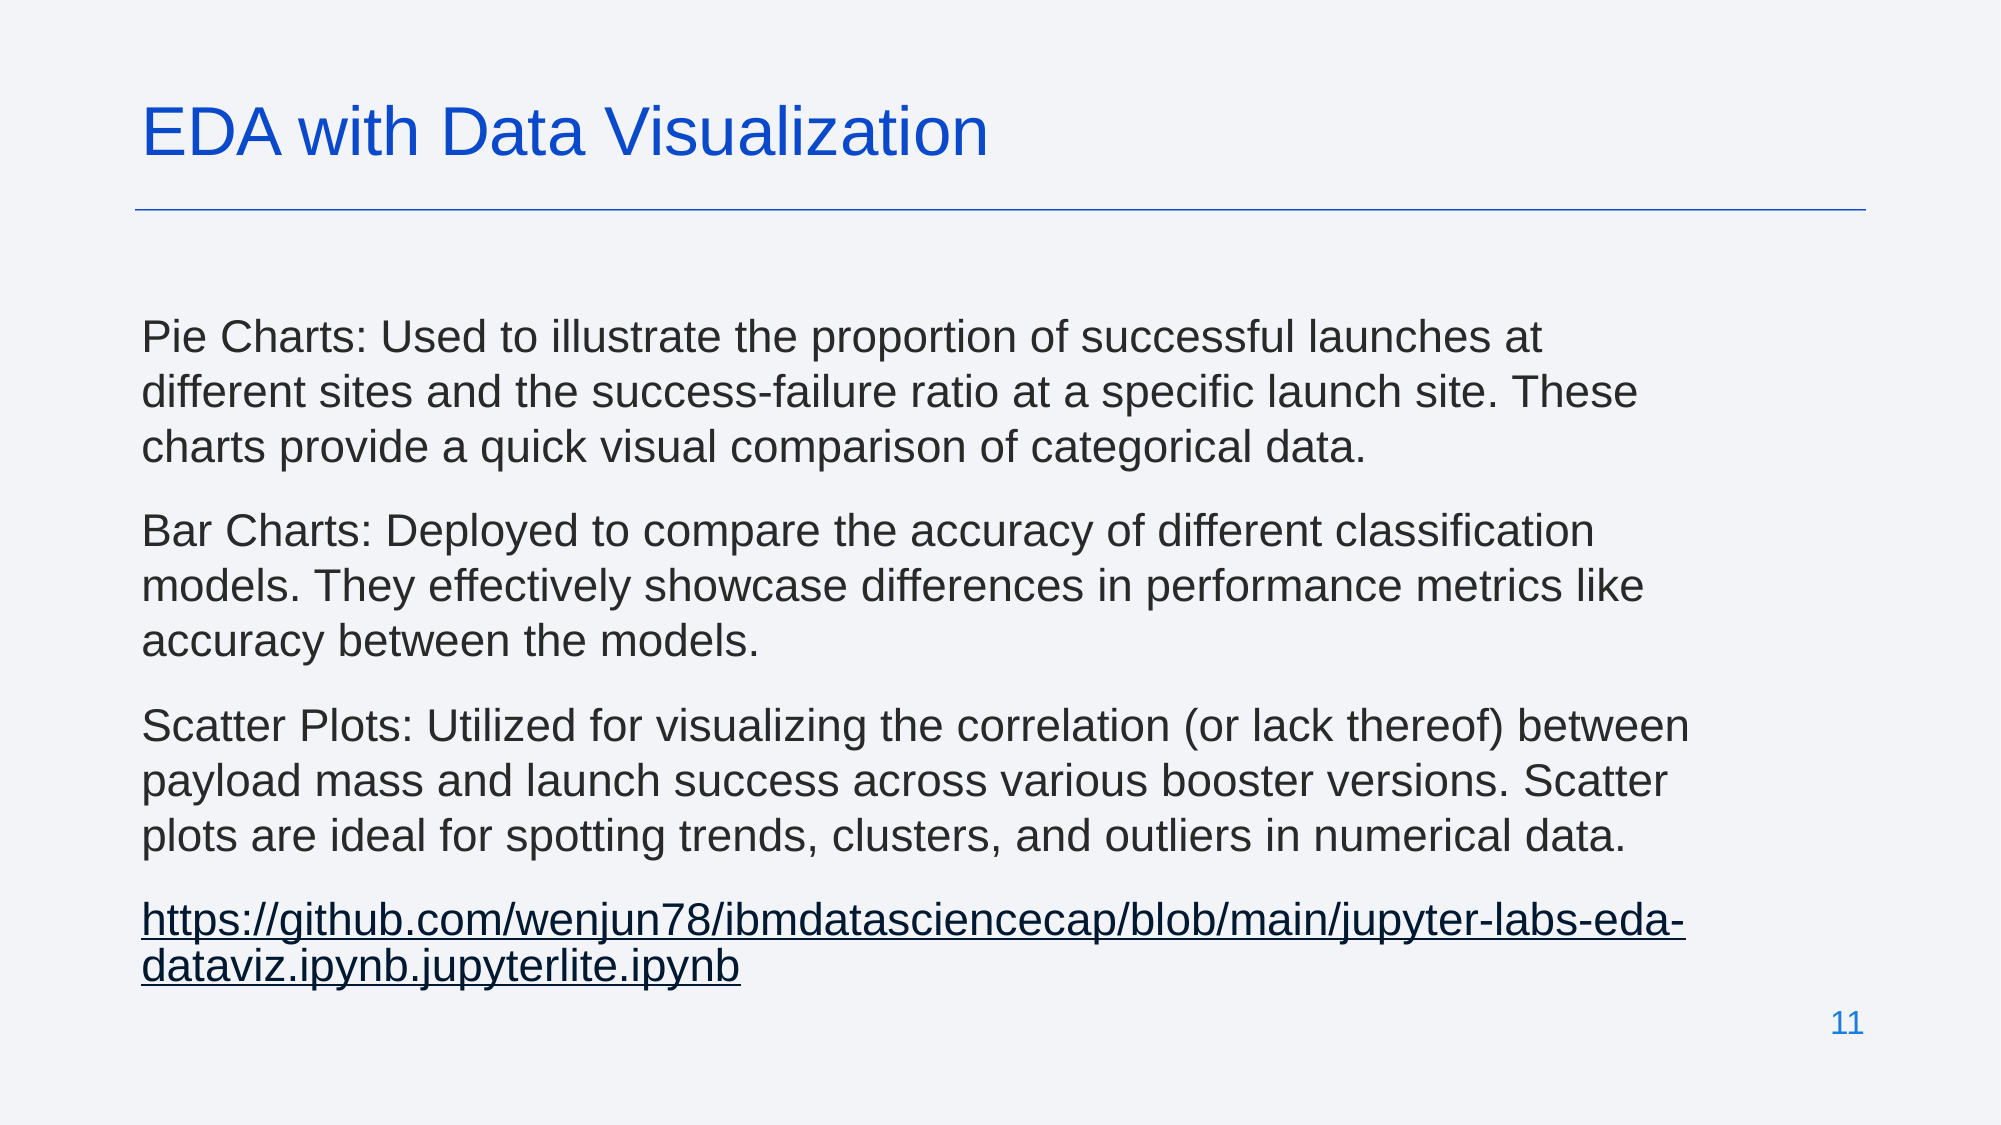

EDA with Data Visualization
Pie Charts: Used to illustrate the proportion of successful launches at different sites and the success-failure ratio at a specific launch site. These charts provide a quick visual comparison of categorical data.
Bar Charts: Deployed to compare the accuracy of different classification models. They effectively showcase differences in performance metrics like accuracy between the models.
Scatter Plots: Utilized for visualizing the correlation (or lack thereof) between payload mass and launch success across various booster versions. Scatter plots are ideal for spotting trends, clusters, and outliers in numerical data.
https://github.com/wenjun78/ibmdatasciencecap/blob/main/jupyter-labs-eda-dataviz.ipynb.jupyterlite.ipynb
11